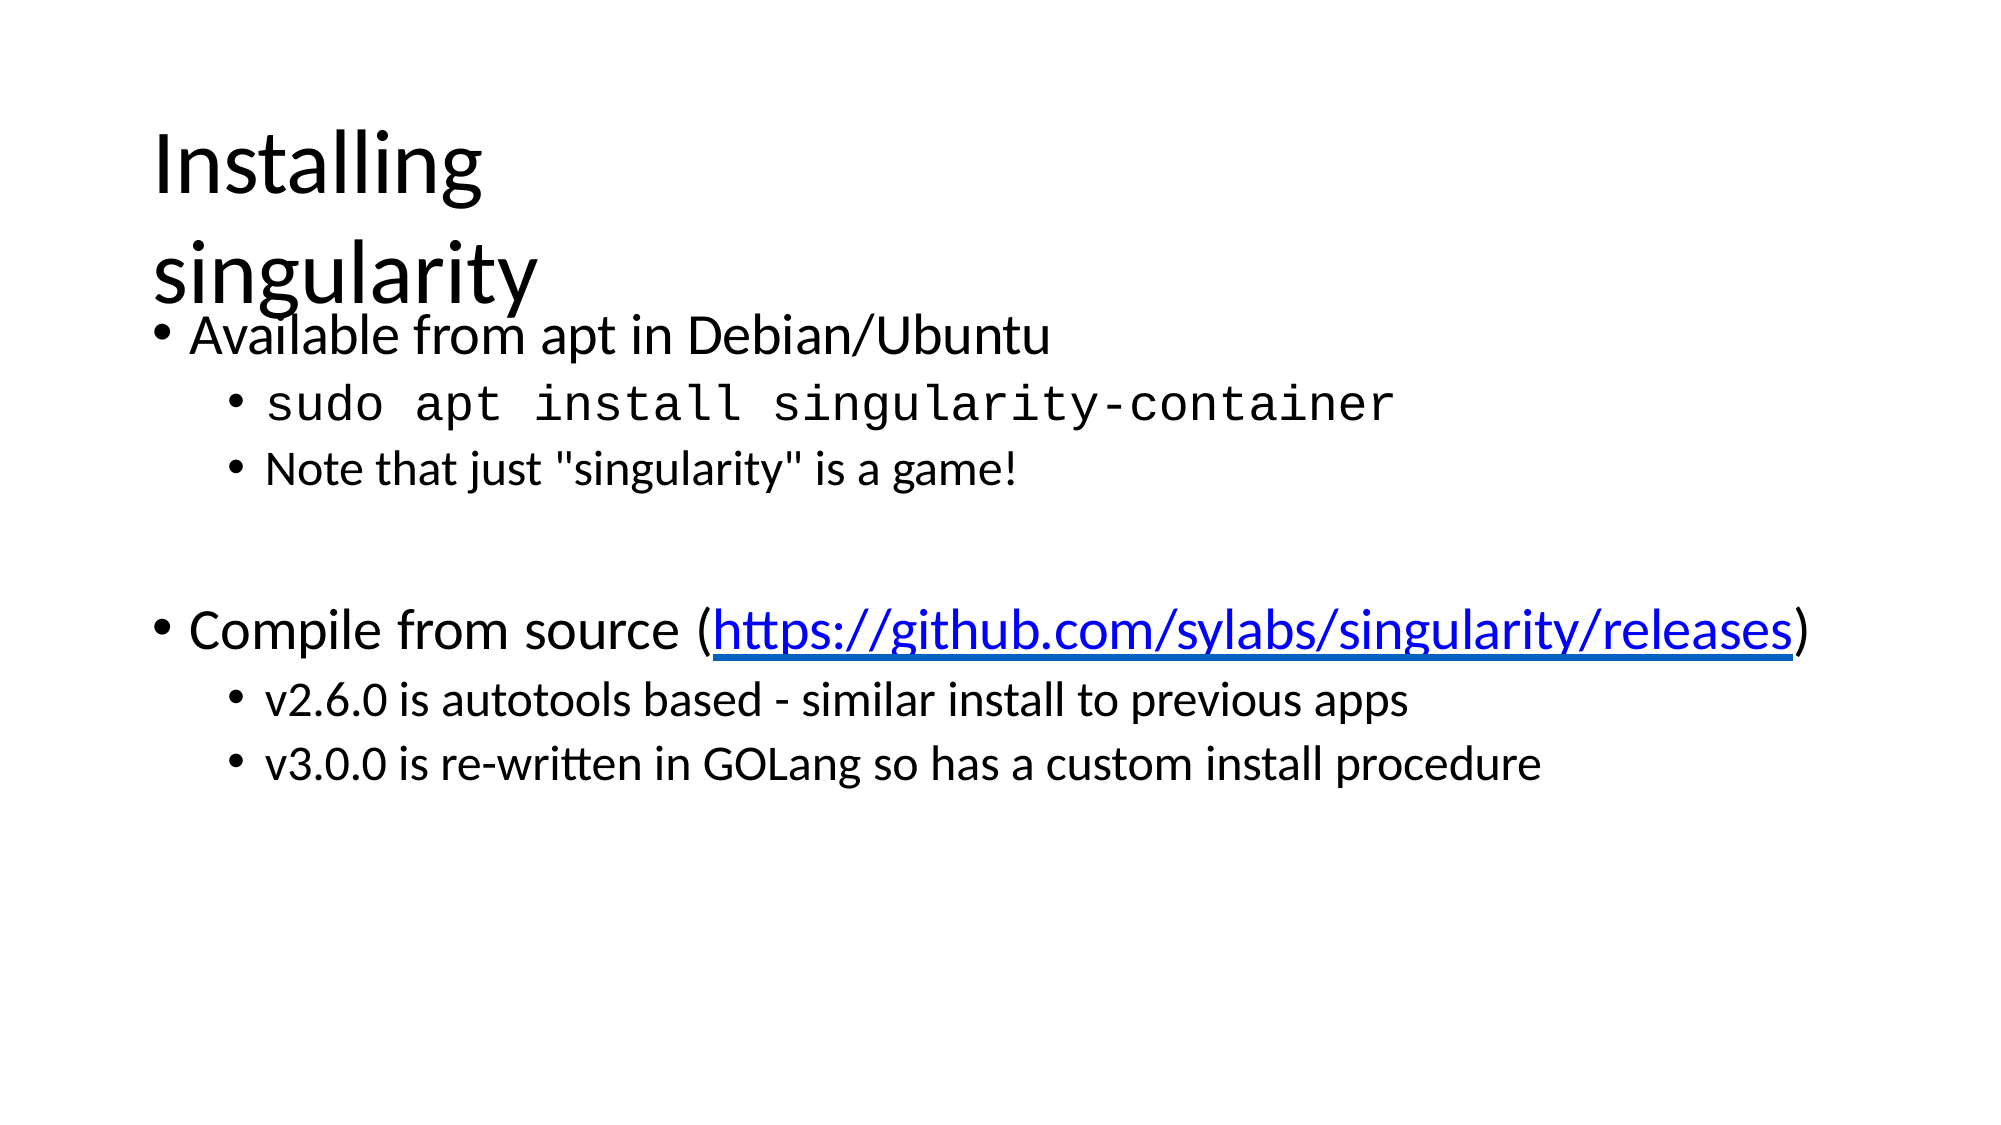

# Installing singularity
Available from apt in Debian/Ubuntu
sudo apt install singularity-container
Note that just "singularity" is a game!

Compile from source (https://github.com/sylabs/singularity/releases)
v2.6.0 is autotools based - similar install to previous apps
v3.0.0 is re-written in GOLang so has a custom install procedure